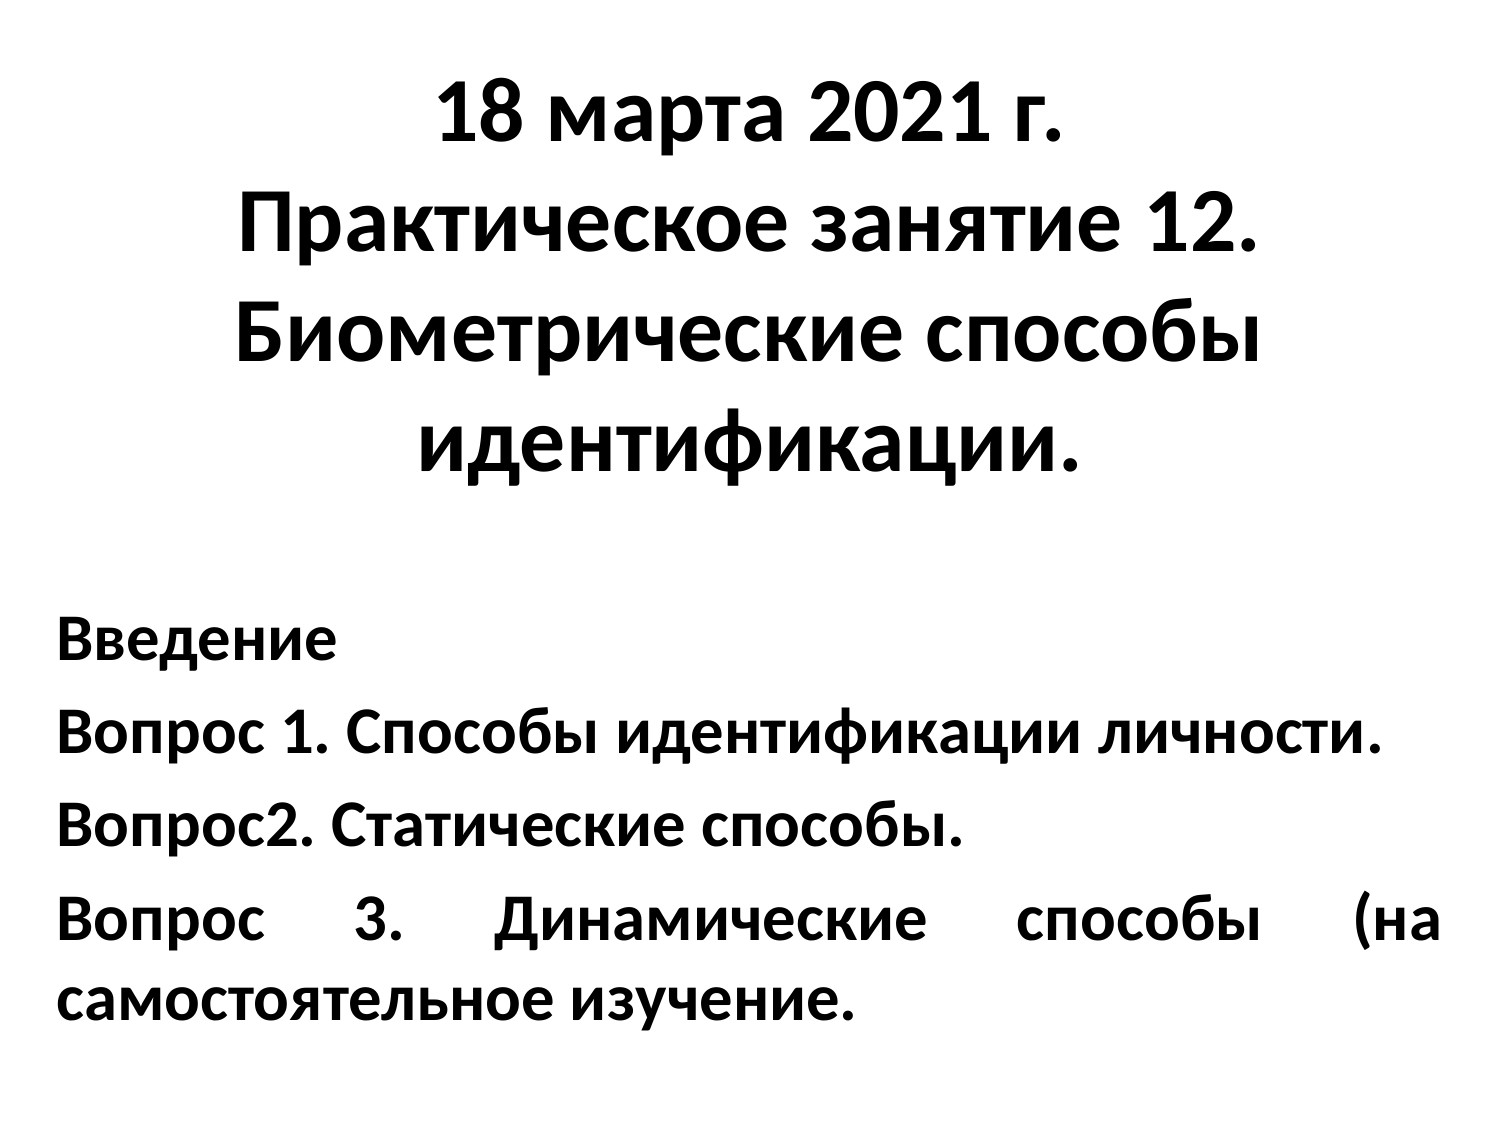

# 18 марта 2021 г. Практическое занятие 12. Биометрические способы идентификации.
Введение
Вопрос 1. Способы идентификации личности.
Вопрос2. Статические способы.
Вопрос 3. Динамические способы (на самостоятельное изучение.